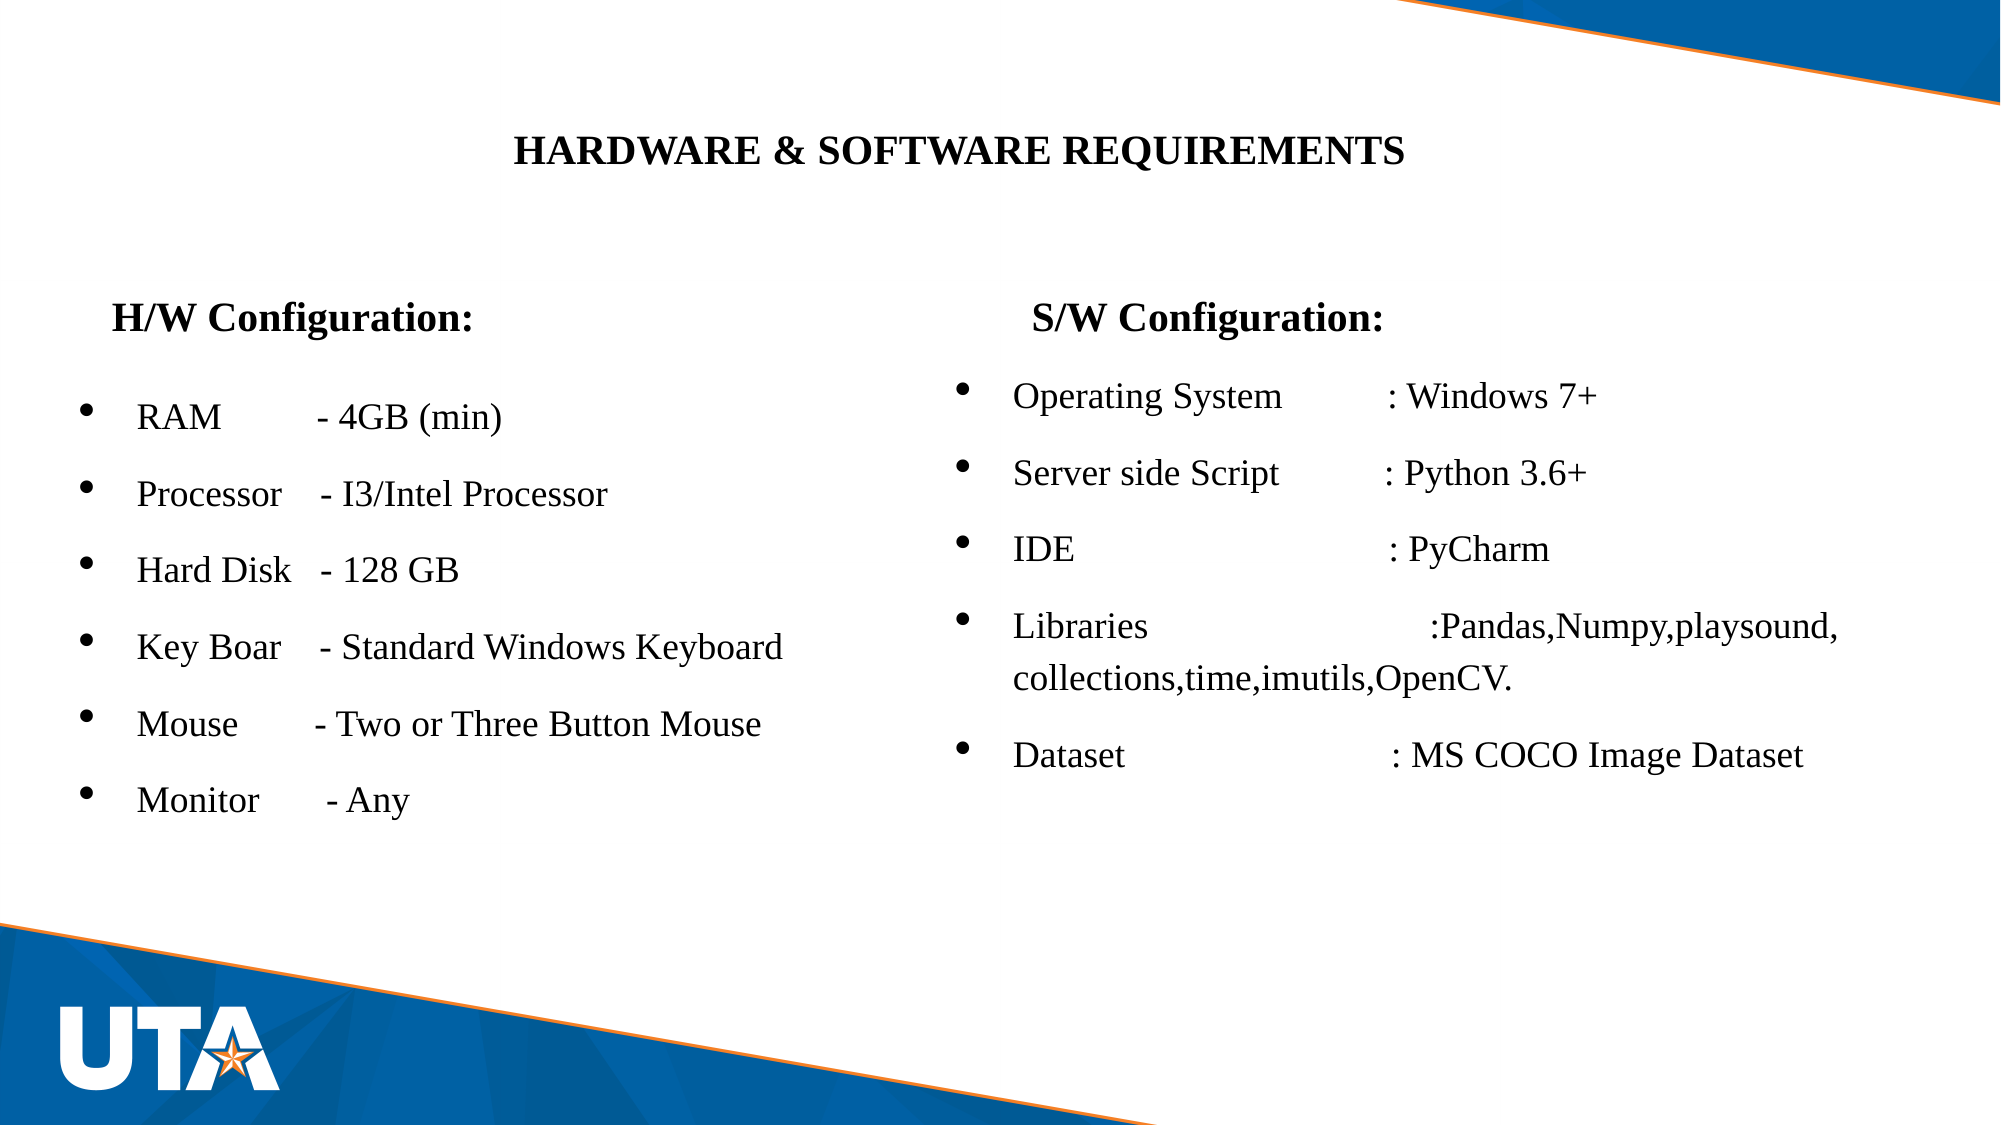

# HARDWARE & SOFTWARE REQUIREMENTS
   H/W Configuration:
RAM          - 4GB (min)
Processor    - I3/Intel Processor
Hard Disk   - 128 GB
Key Boar    - Standard Windows Keyboard
Mouse        - Two or Three Button Mouse
Monitor       - Any

S/W Configuration:
Operating System           : Windows 7+
Server side Script           : Python 3.6+
IDE                                 : PyCharm
Libraries	              	   :Pandas,Numpy,playsound,        collections,time,imutils,OpenCV.
Dataset                            : MS COCO Image Dataset